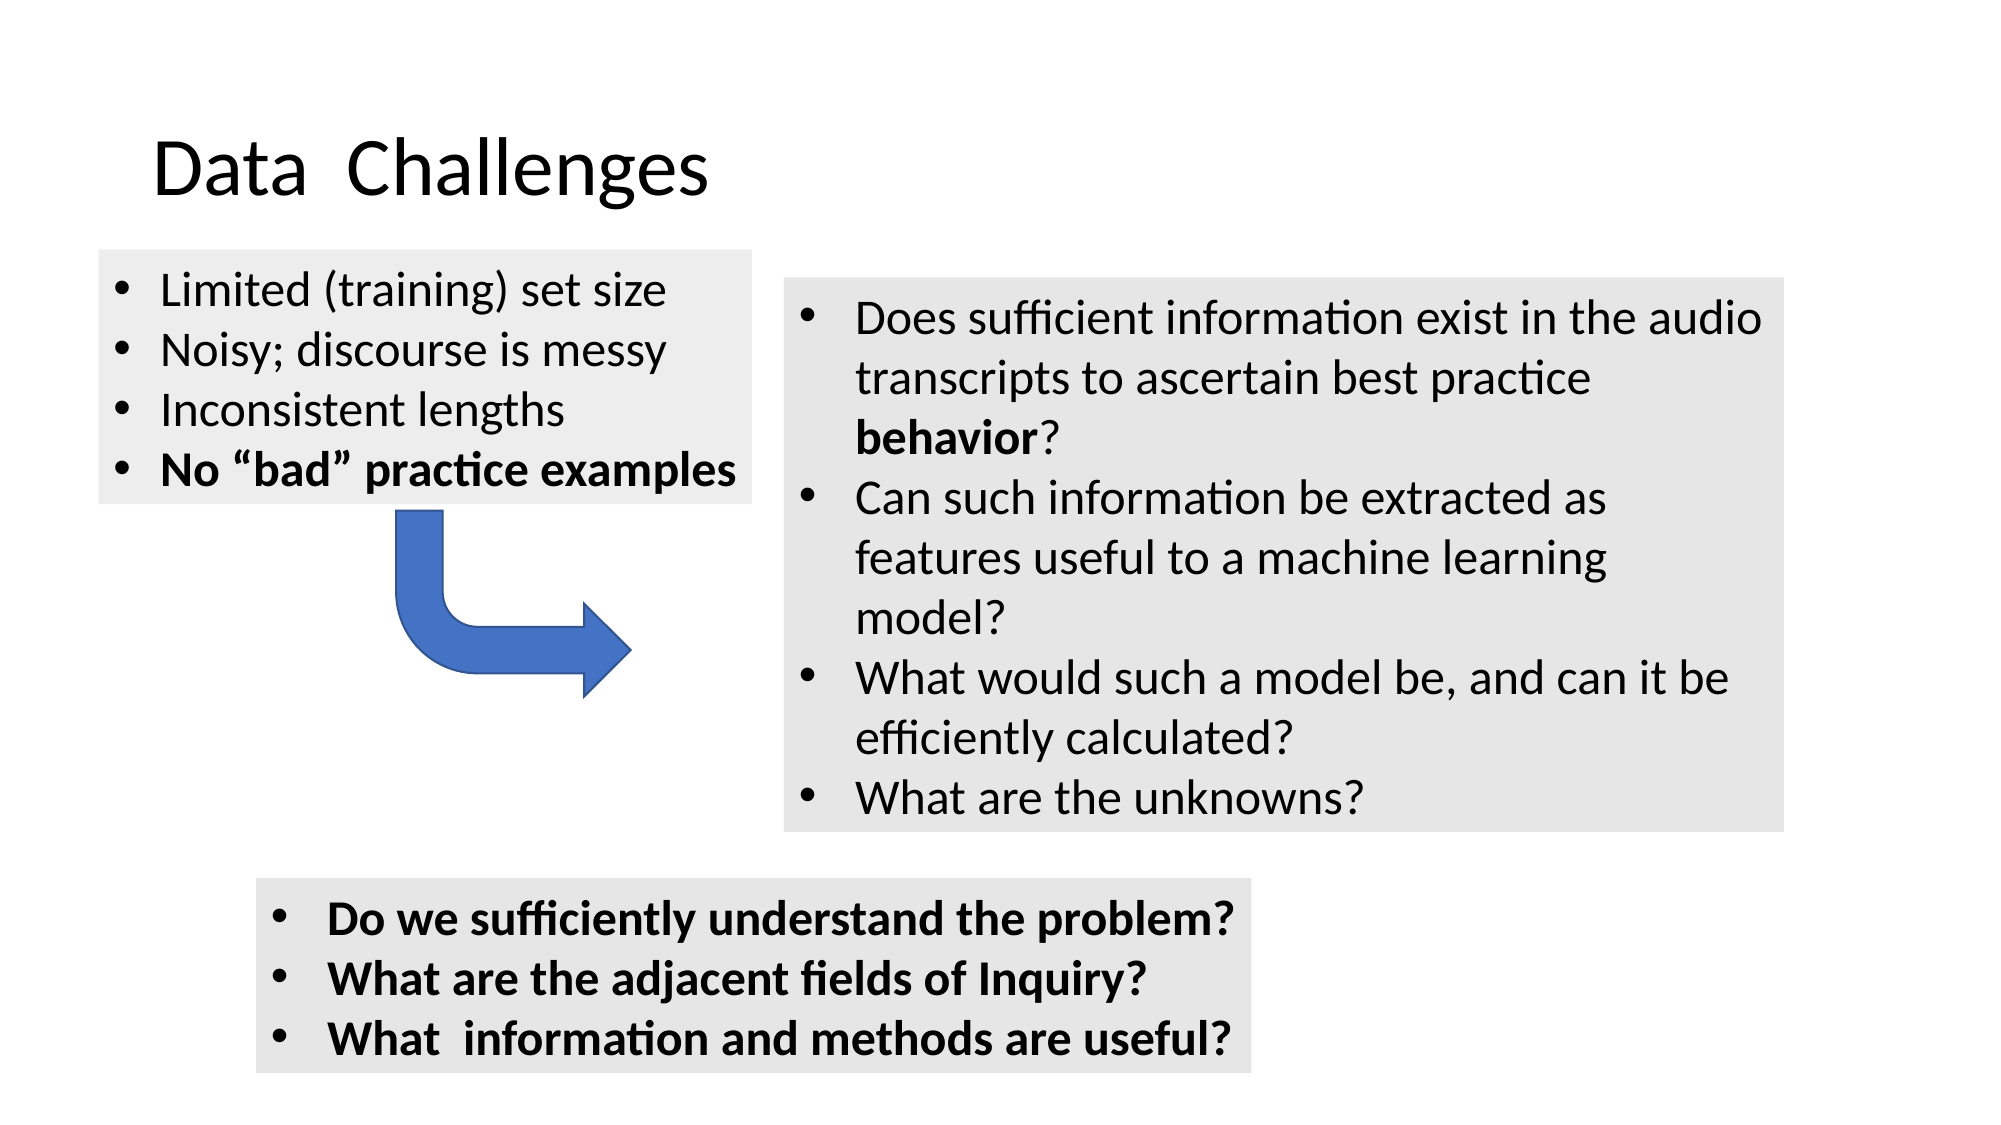

# Data  Challenges
Limited (training) set size
Noisy; discourse is messy
Inconsistent lengths
No “bad” practice examples
Does sufficient information exist in the audio transcripts to ascertain best practice behavior?
Can such information be extracted as features useful to a machine learning model?
What would such a model be, and can it be efficiently calculated?
What are the unknowns?

Do we sufficiently understand the problem?
What are the adjacent fields of Inquiry?
What  information and methods are useful?